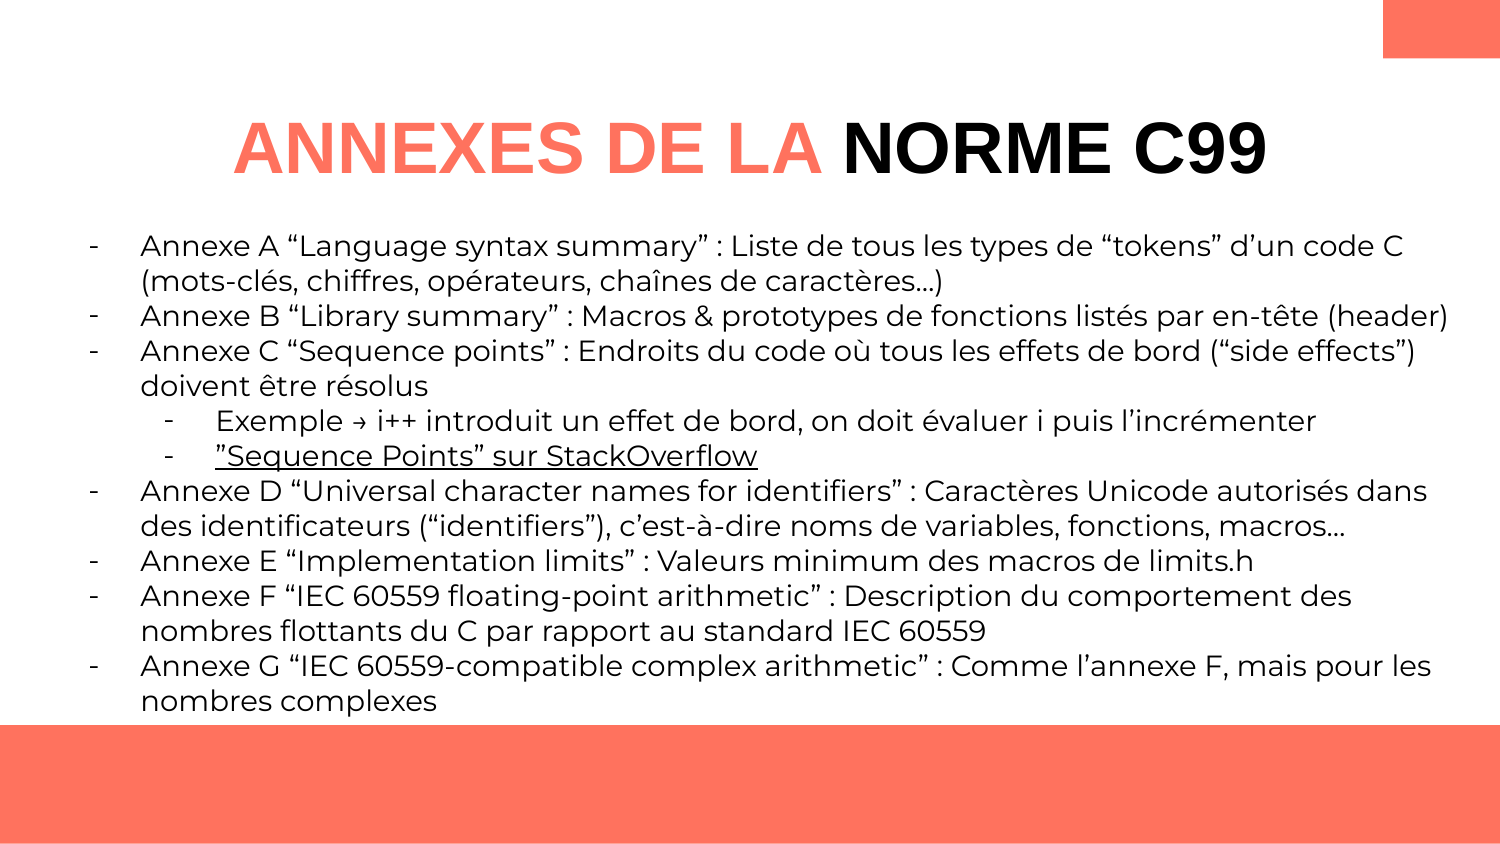

ANNEXES DE LA NORME C99
Annexe A “Language syntax summary” : Liste de tous les types de “tokens” d’un code C (mots-clés, chiffres, opérateurs, chaînes de caractères…)
Annexe B “Library summary” : Macros & prototypes de fonctions listés par en-tête (header)
Annexe C “Sequence points” : Endroits du code où tous les effets de bord (“side effects”) doivent être résolus
Exemple → i++ introduit un effet de bord, on doit évaluer i puis l’incrémenter
”Sequence Points” sur StackOverflow
Annexe D “Universal character names for identifiers” : Caractères Unicode autorisés dans des identificateurs (“identifiers”), c’est-à-dire noms de variables, fonctions, macros…
Annexe E “Implementation limits” : Valeurs minimum des macros de limits.h
Annexe F “IEC 60559 floating-point arithmetic” : Description du comportement des nombres flottants du C par rapport au standard IEC 60559
Annexe G “IEC 60559-compatible complex arithmetic” : Comme l’annexe F, mais pour les nombres complexes